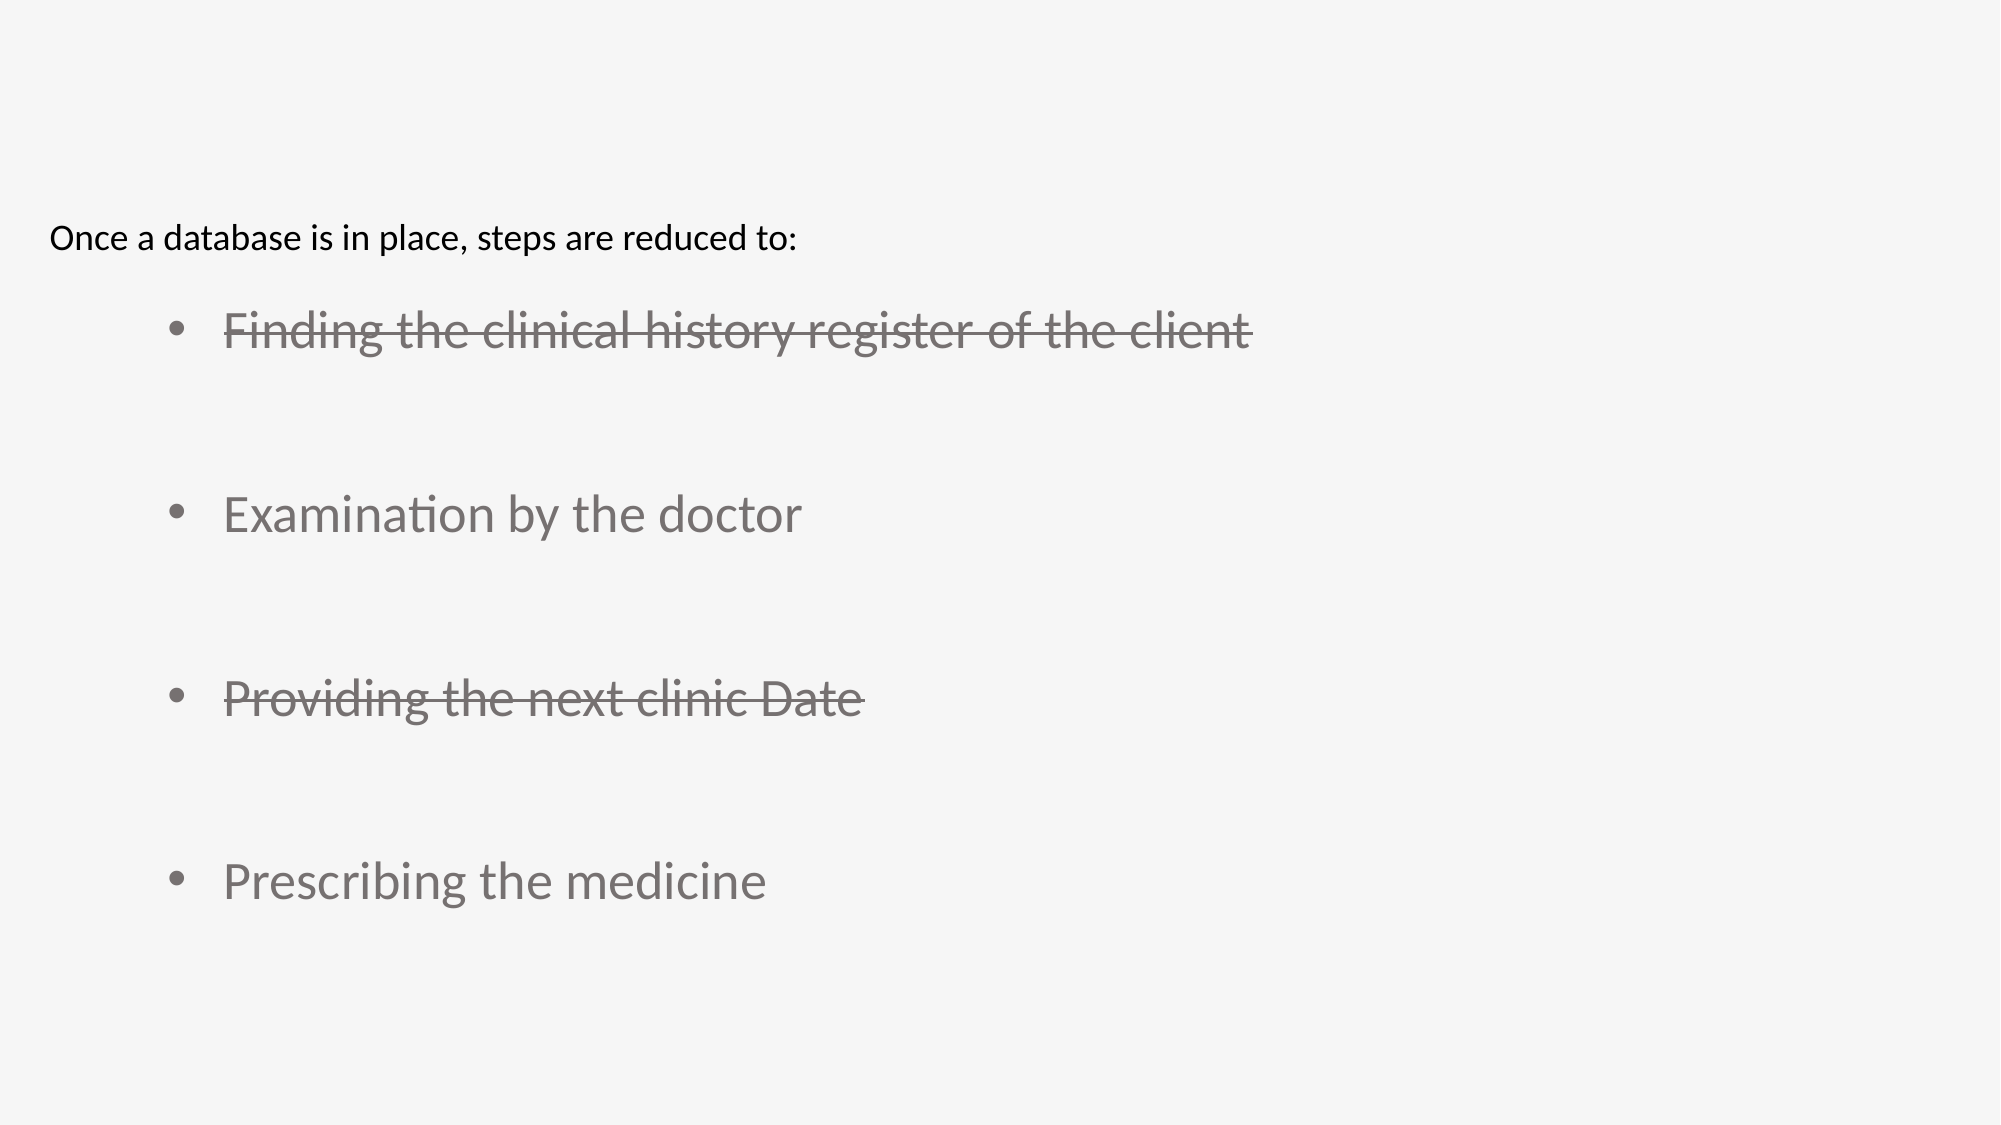

Finding the clinical history register of the client
Examination by the doctor
Providing the next clinic Date
Prescribing the medicine
# Once a database is in place, steps are reduced to: